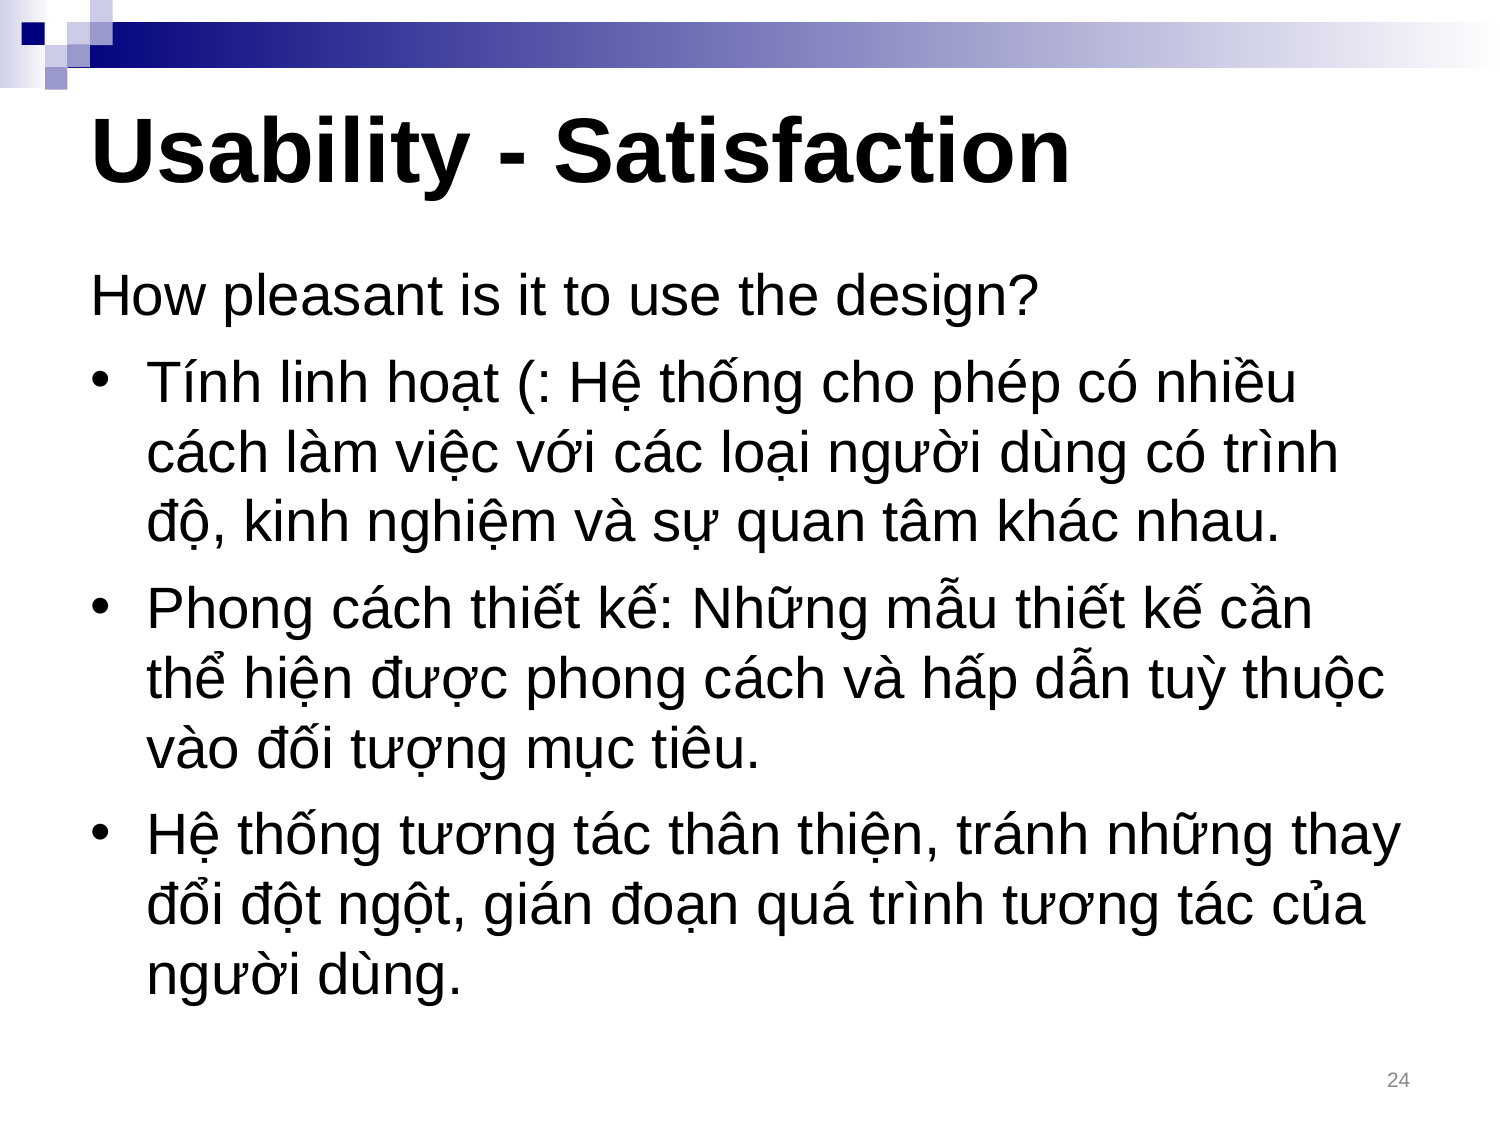

# Usability - Satisfaction
How pleasant is it to use the design?
Tính linh hoạt (: Hệ thống cho phép có nhiều cách làm việc với các loại người dùng có trình độ, kinh nghiệm và sự quan tâm khác nhau.
Phong cách thiết kế: Những mẫu thiết kế cần thể hiện được phong cách và hấp dẫn tuỳ thuộc vào đối tượng mục tiêu.
Hệ thống tương tác thân thiện, tránh những thay đổi đột ngột, gián đoạn quá trình tương tác của người dùng.
24